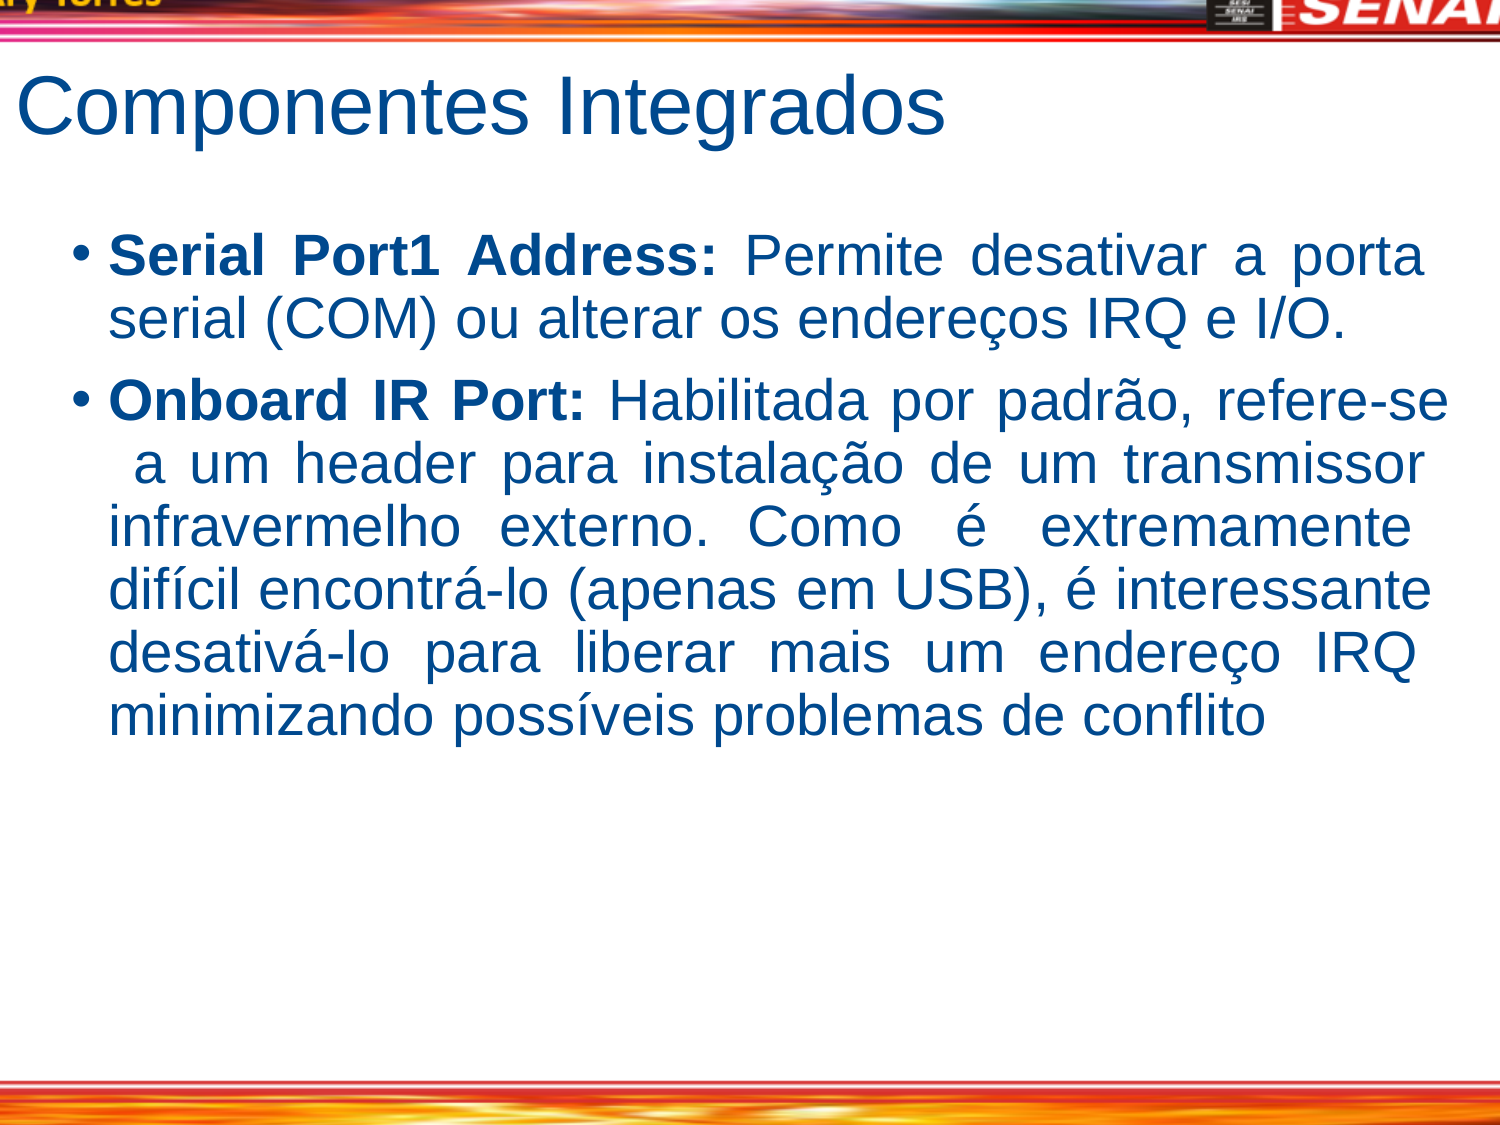

# Componentes Integrados
Serial Port1 Address: Permite desativar a porta  serial (COM) ou alterar os endereços IRQ e I/O.
Onboard IR Port: Habilitada por padrão, refere-se  a um header para instalação de um transmissor  infravermelho externo. Como é extremamente  difícil encontrá-lo (apenas em USB), é interessante  desativá-lo para liberar mais um endereço IRQ  minimizando possíveis problemas de conflito